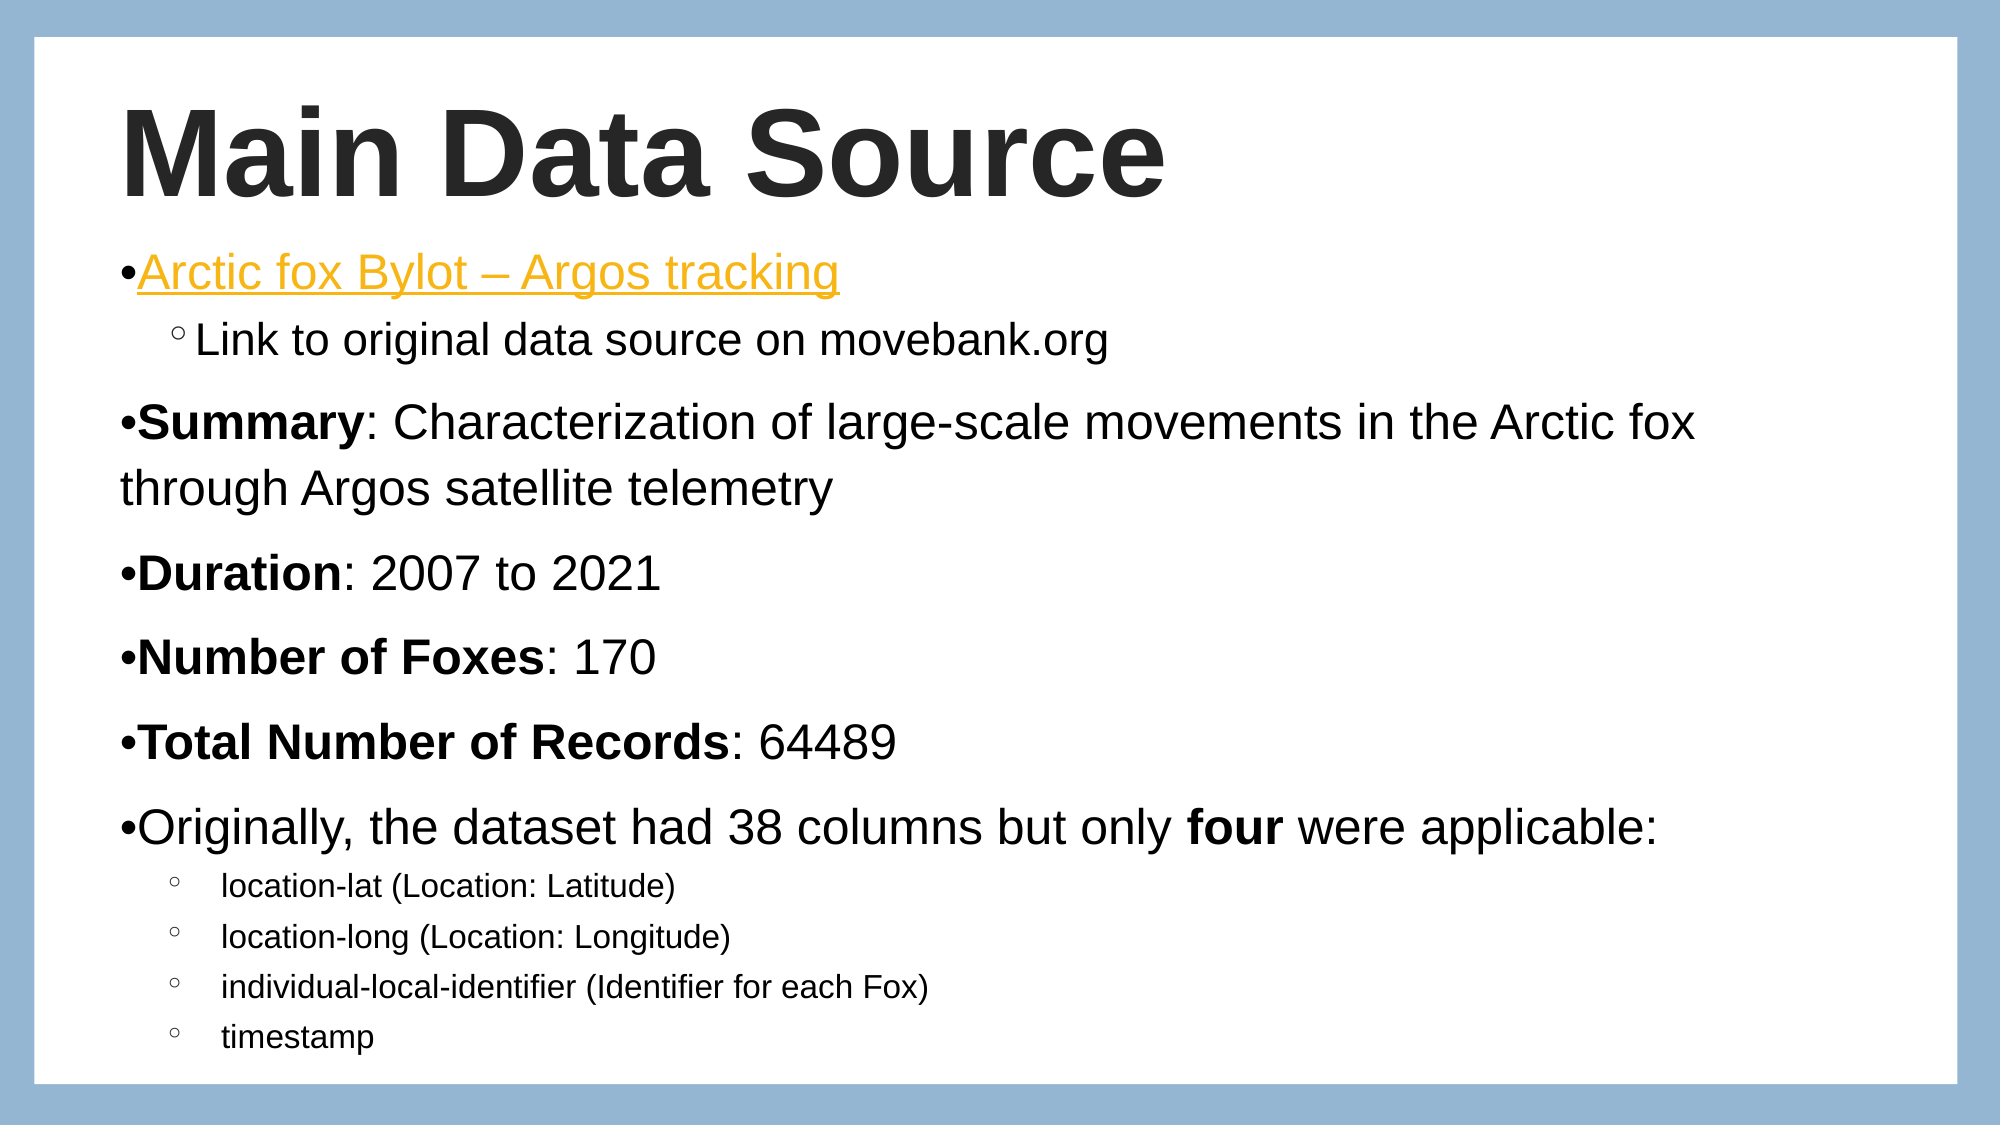

# Main Data Source

•Arctic fox Bylot – Argos tracking
Link to original data source on movebank.org
•Summary: Characterization of large-scale movements in the Arctic fox through Argos satellite telemetry
•Duration: 2007 to 2021
•Number of Foxes: 170
•Total Number of Records: 64489
•Originally, the dataset had 38 columns but only four were applicable:
location-lat (Location: Latitude)
location-long (Location: Longitude)
individual-local-identifier (Identifier for each Fox)
timestamp